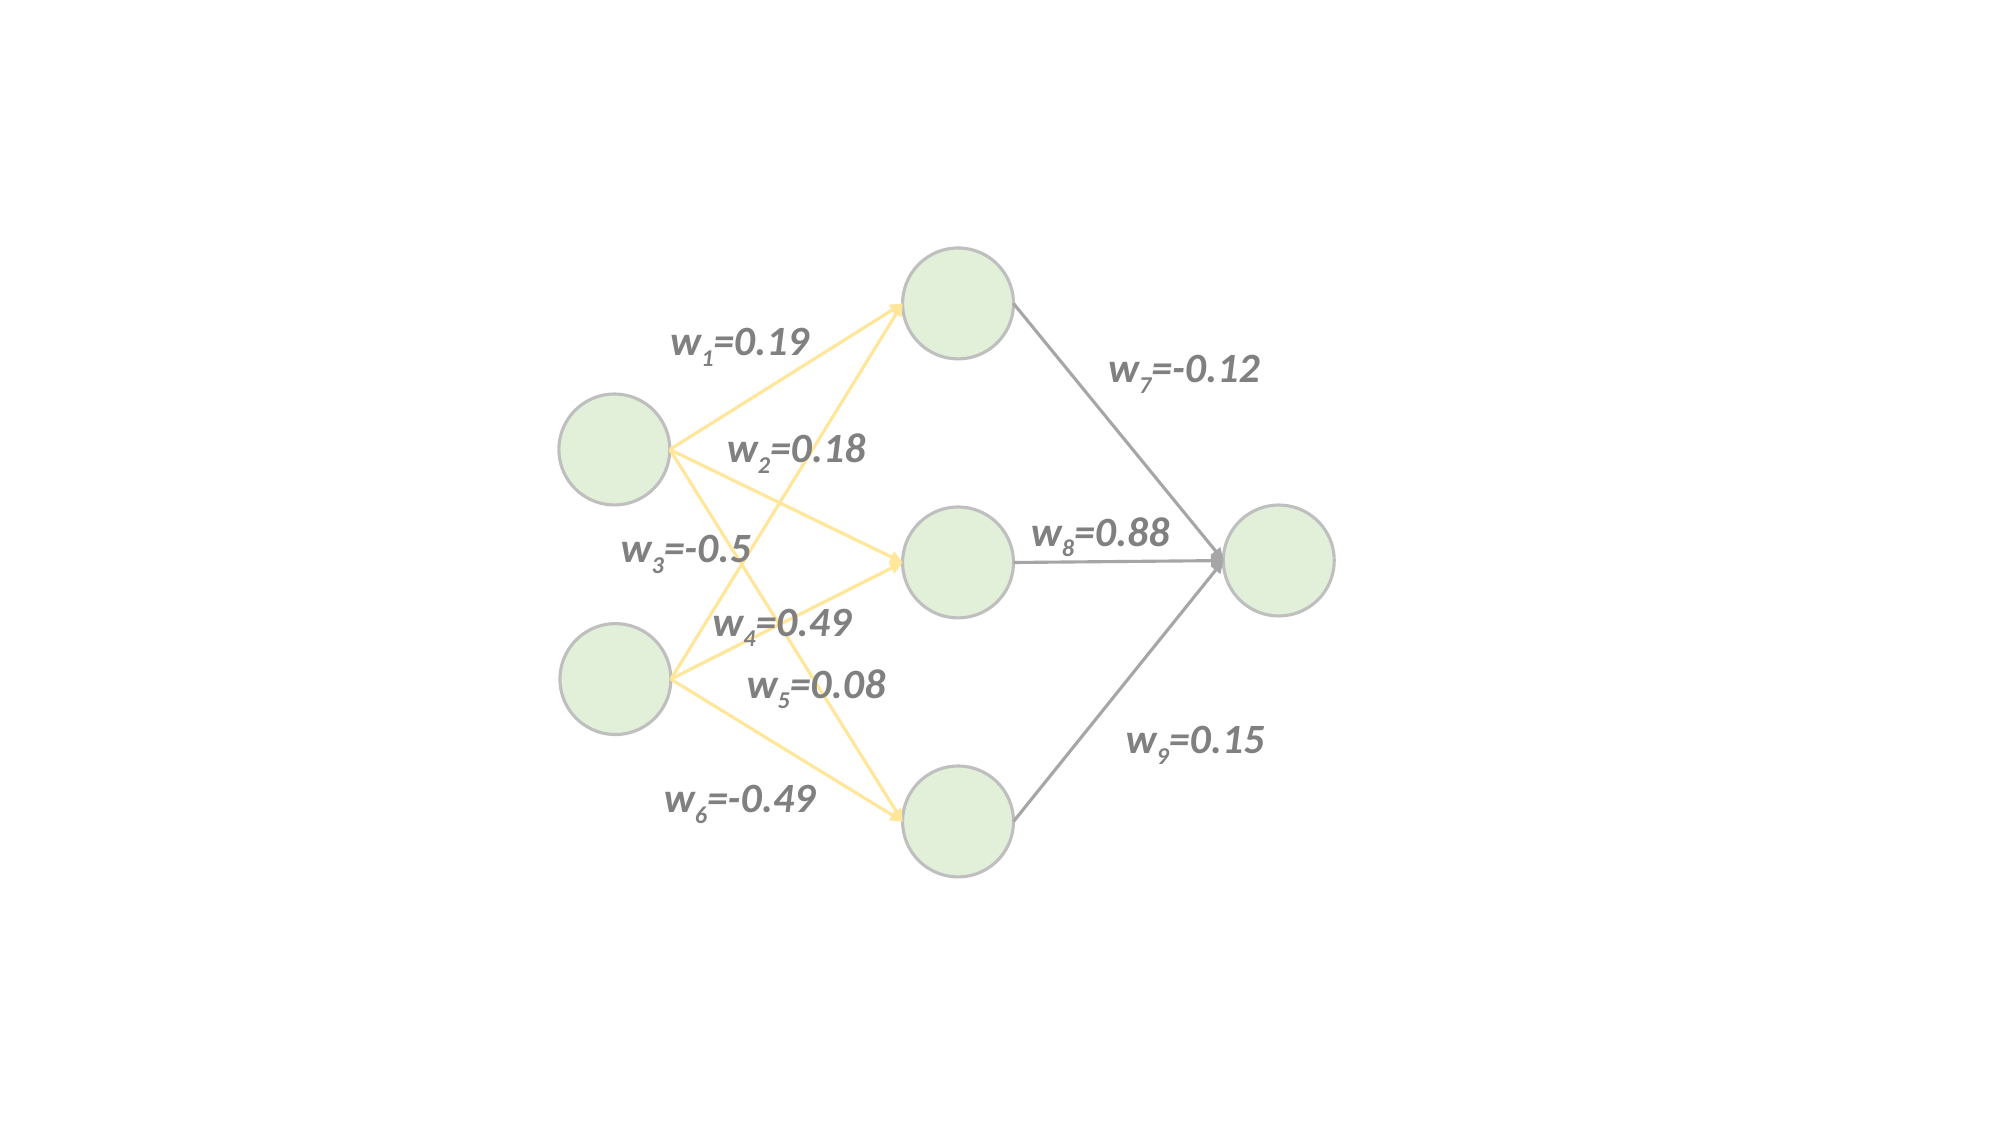

w1=0.19
w7=-0.12

w2=0.18
w8=0.88

w3=-0.5
w4=0.49

w5=0.08
w9=0.15
w6=-0.49